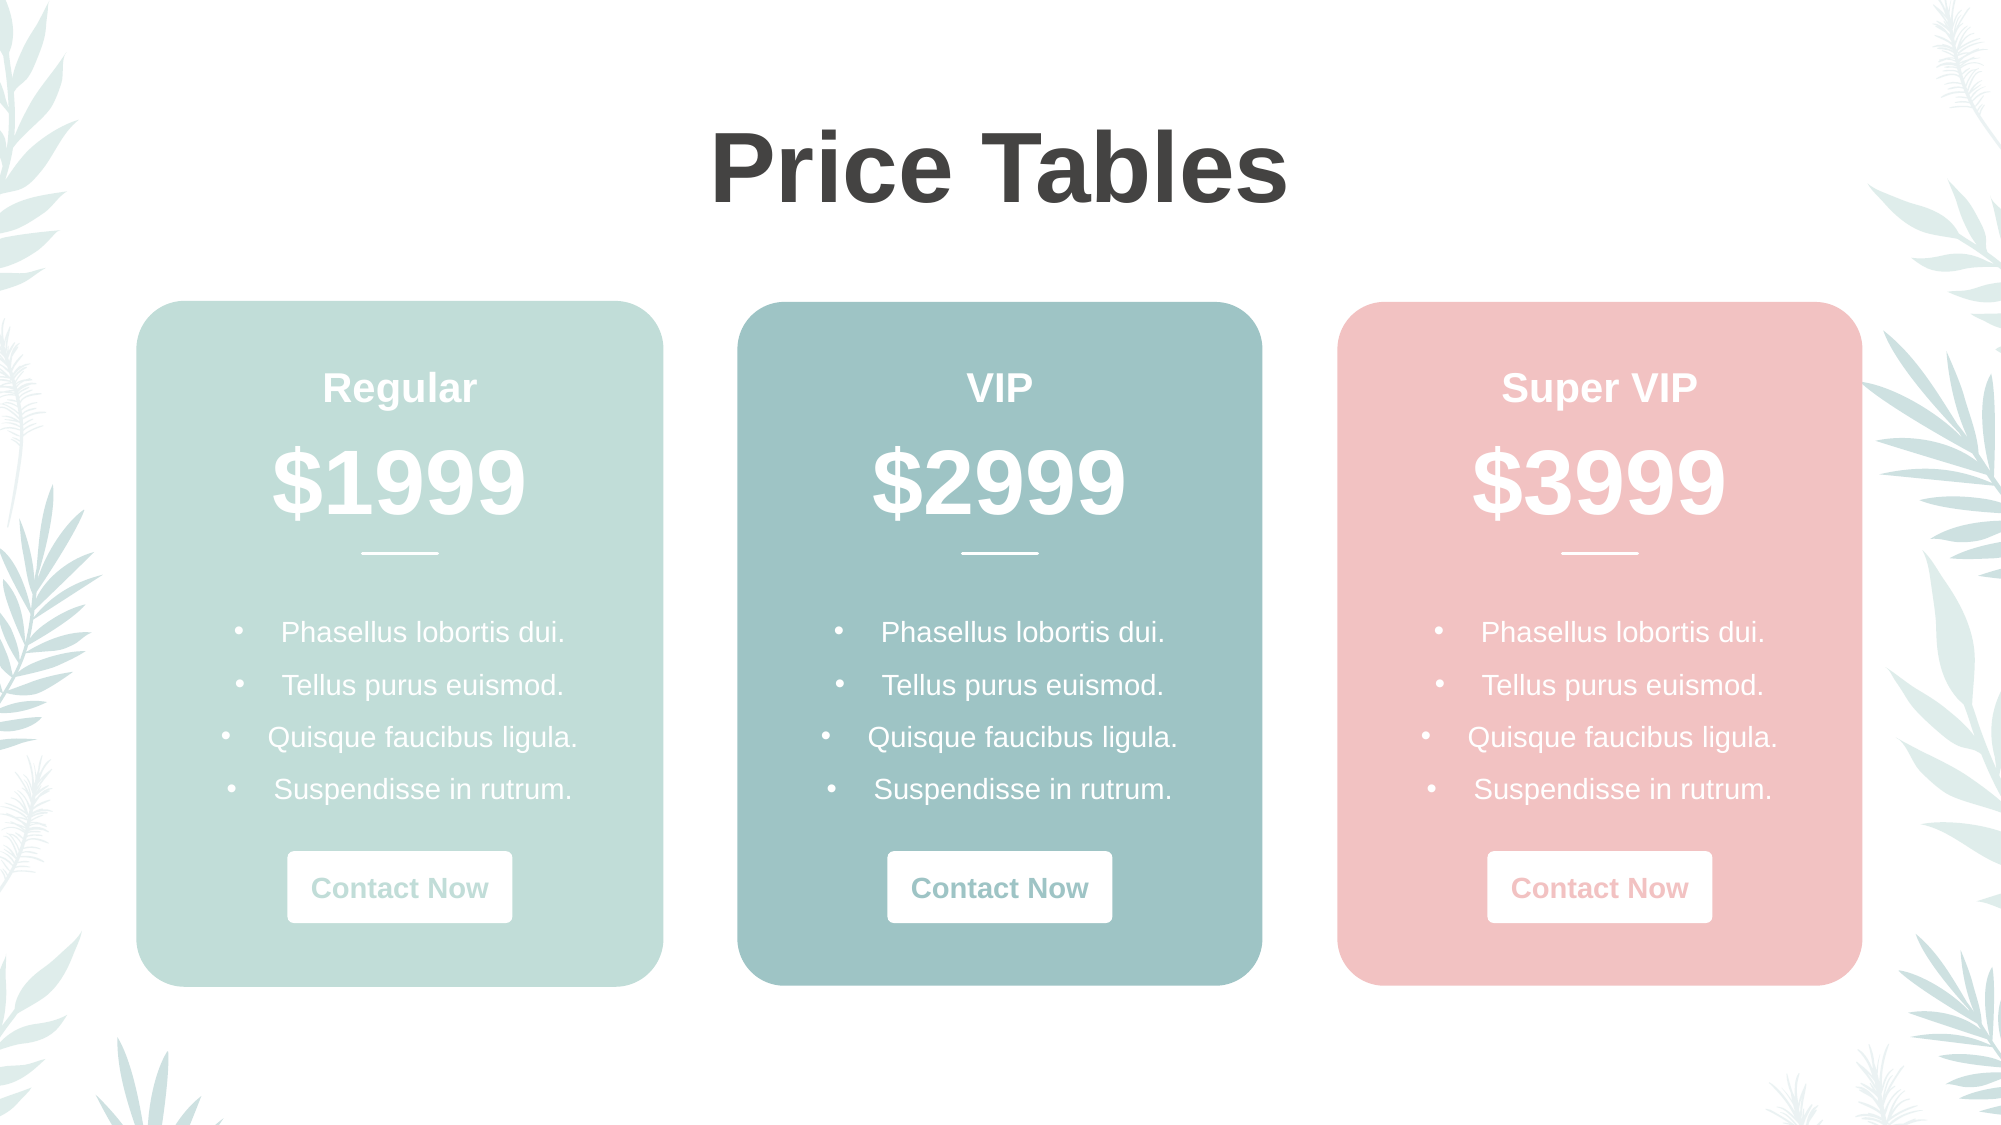

Price Tables

Regular
$1999
Phasellus lobortis dui.
Tellus purus euismod.
Quisque faucibus ligula.
Suspendisse in rutrum.
Contact Now

VIP
$2999
Phasellus lobortis dui.
Tellus purus euismod.
Quisque faucibus ligula.
Suspendisse in rutrum.
Contact Now

Super VIP
$3999
Phasellus lobortis dui.
Tellus purus euismod.
Quisque faucibus ligula.
Suspendisse in rutrum.
Contact Now